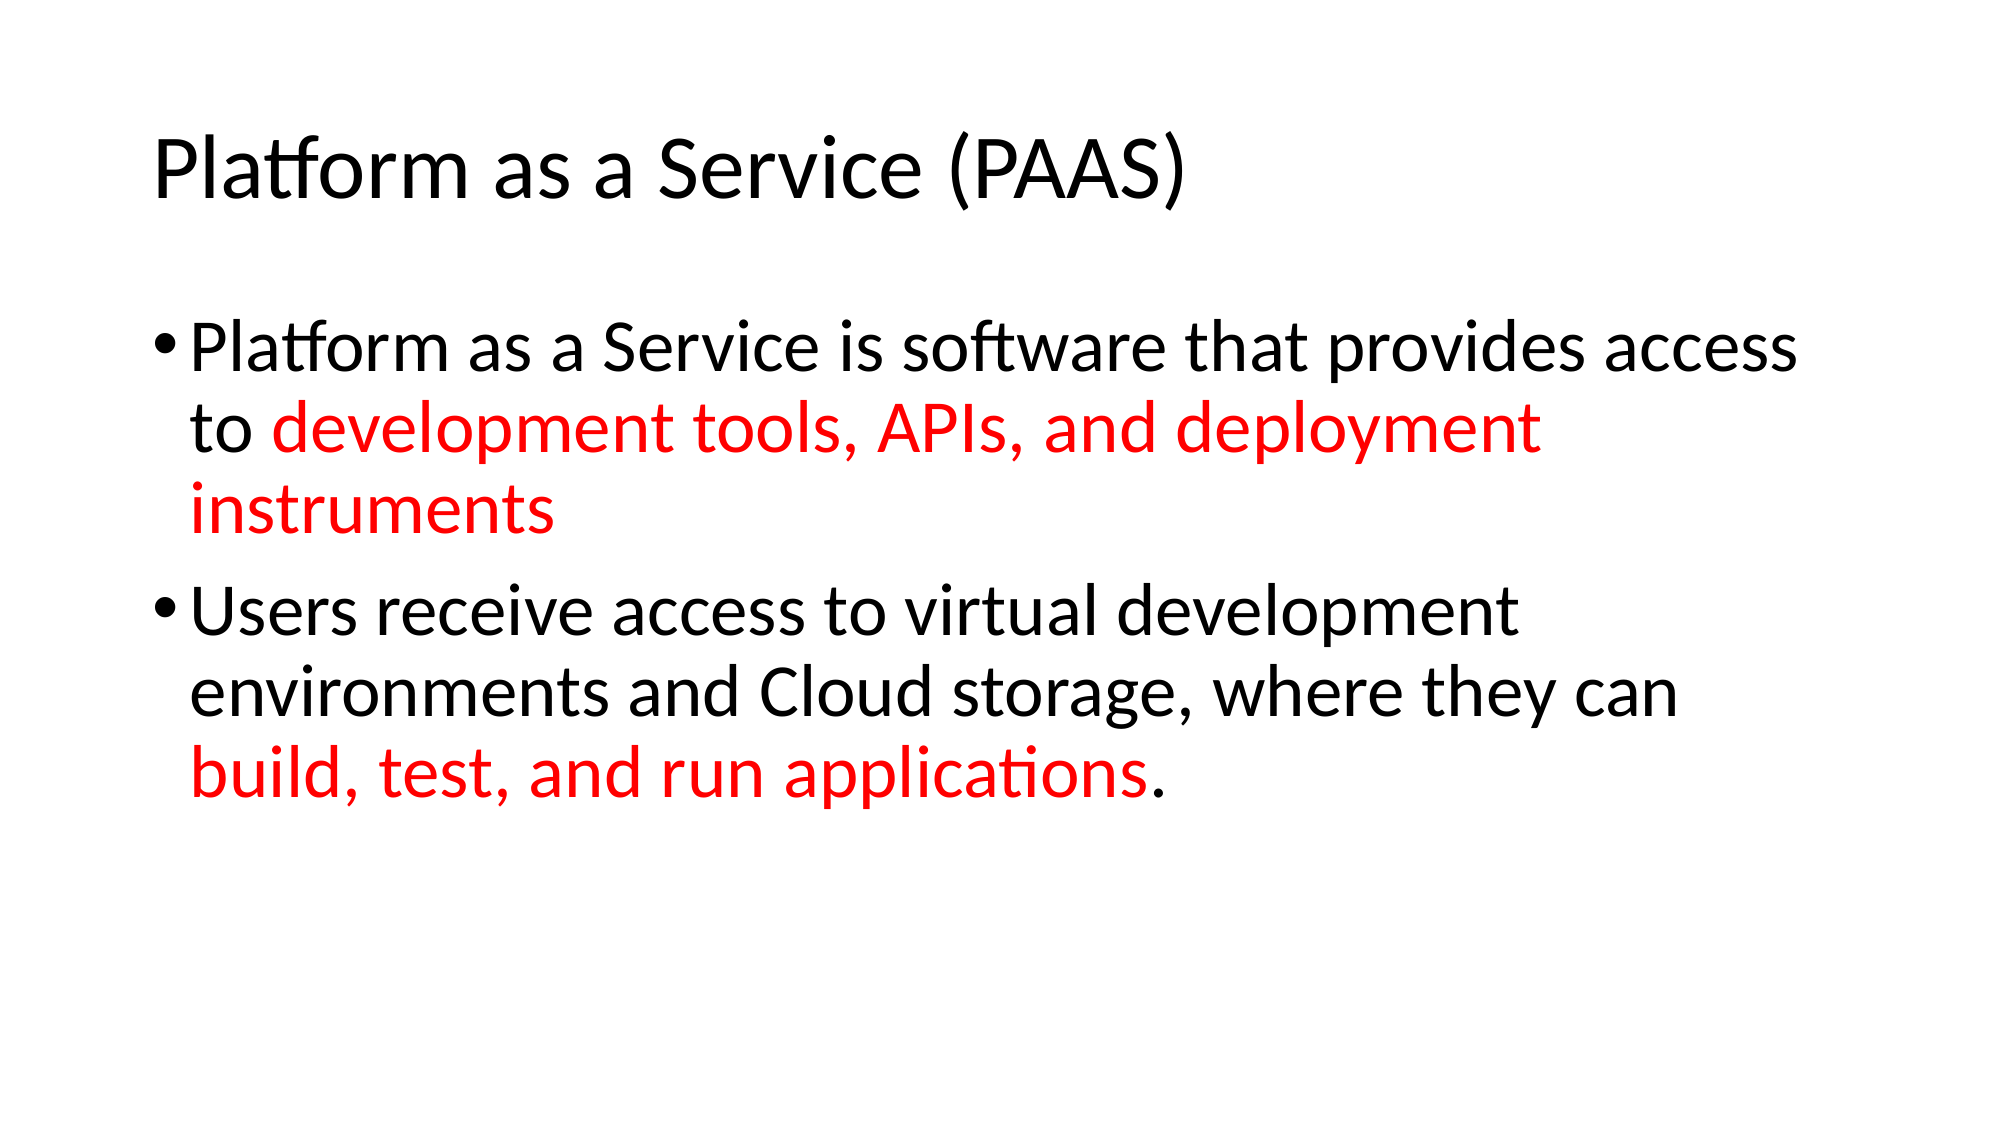

# Platform as a Service (PAAS)
Platform as a Service is software that provides access to development tools, APIs, and deployment instruments
Users receive access to virtual development environments and Cloud storage, where they can build, test, and run applications.